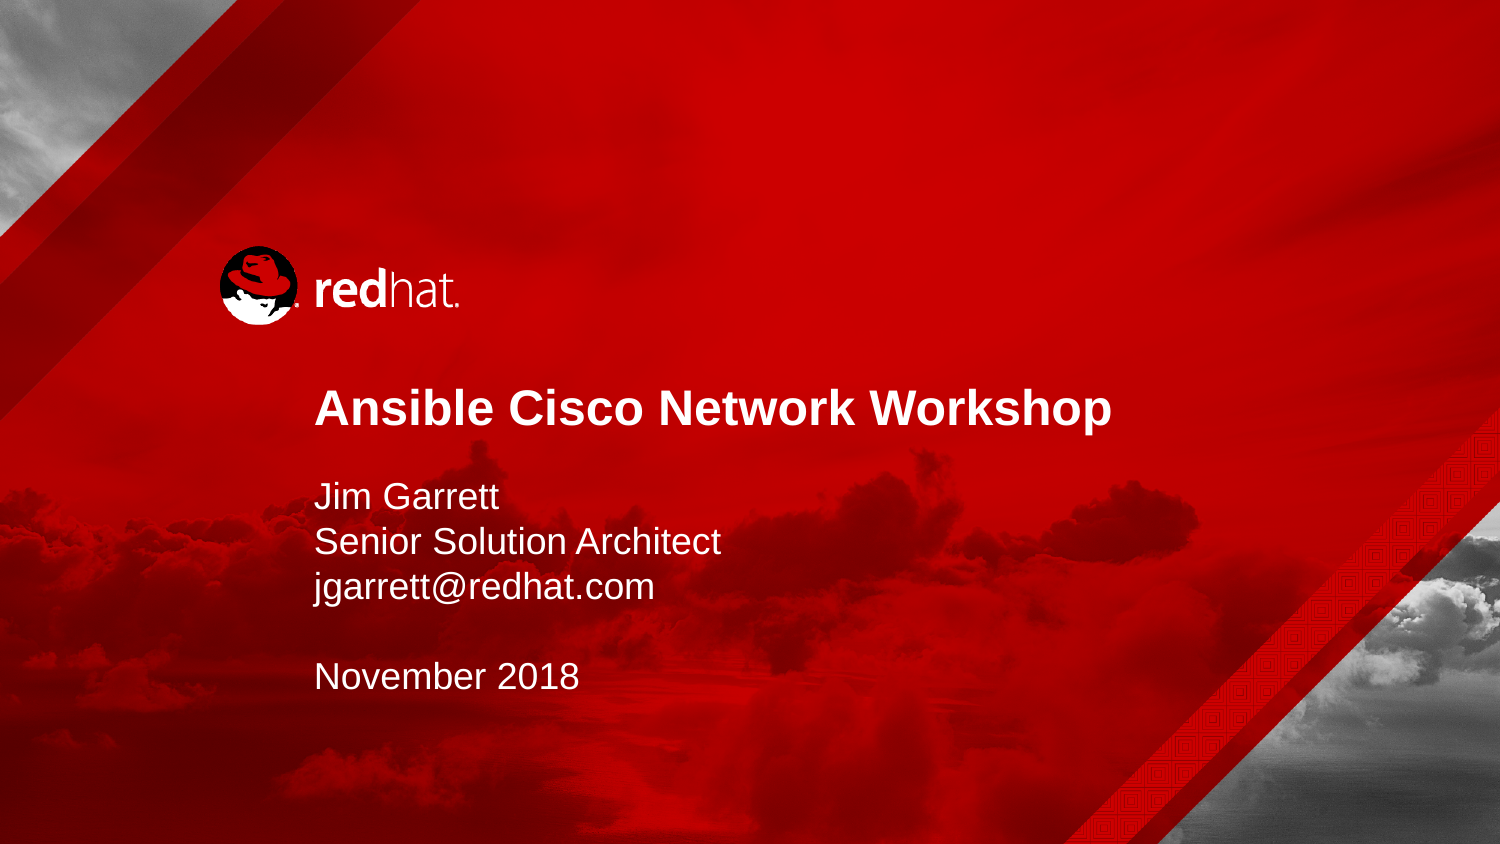

# Ansible Cisco Network Workshop
Jim Garrett
Senior Solution Architect
jgarrett@redhat.com

November 2018